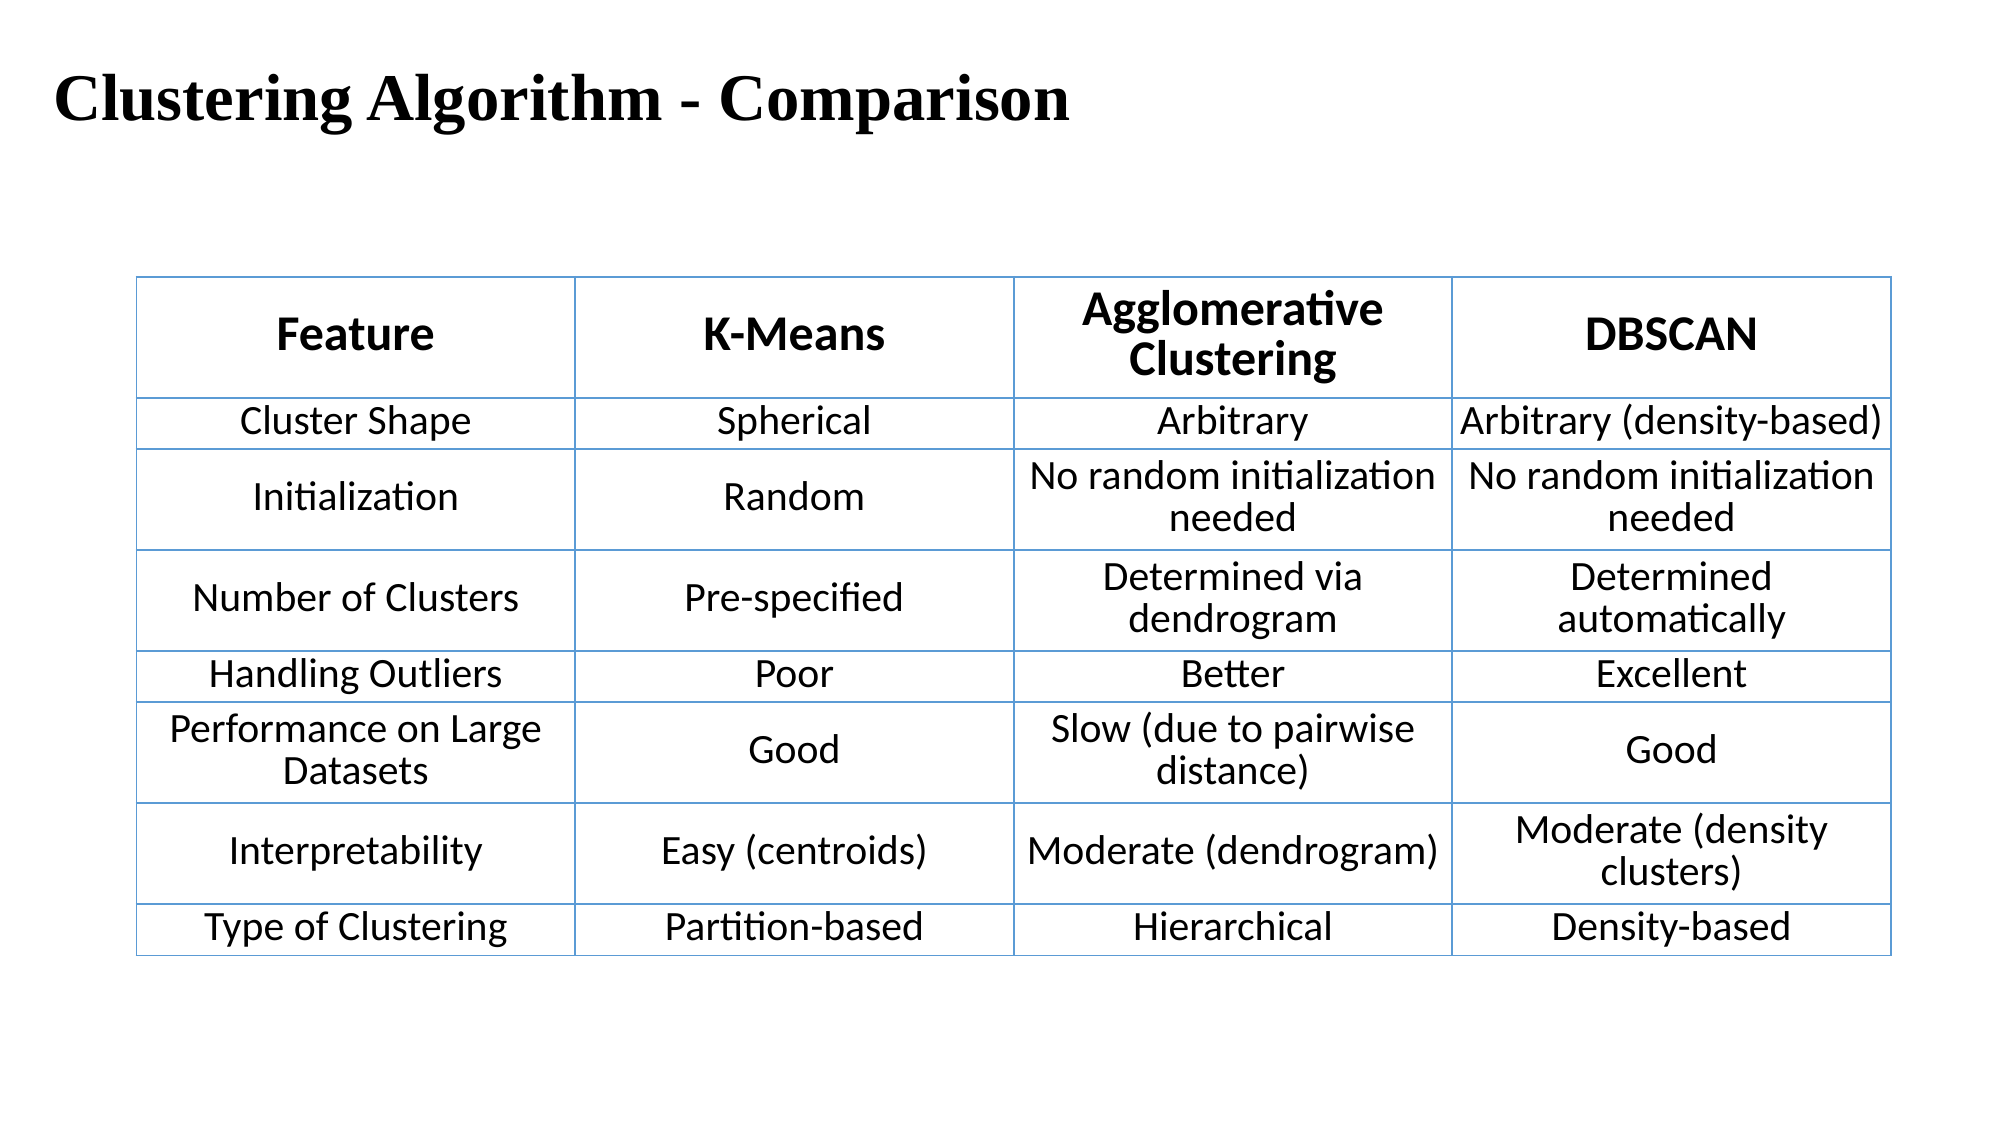

Clustering Algorithm - Comparison
| Feature | K-Means | Agglomerative Clustering | DBSCAN |
| --- | --- | --- | --- |
| Cluster Shape | Spherical | Arbitrary | Arbitrary (density-based) |
| Initialization | Random | No random initialization needed | No random initialization needed |
| Number of Clusters | Pre-specified | Determined via dendrogram | Determined automatically |
| Handling Outliers | Poor | Better | Excellent |
| Performance on Large Datasets | Good | Slow (due to pairwise distance) | Good |
| Interpretability | Easy (centroids) | Moderate (dendrogram) | Moderate (density clusters) |
| Type of Clustering | Partition-based | Hierarchical | Density-based |